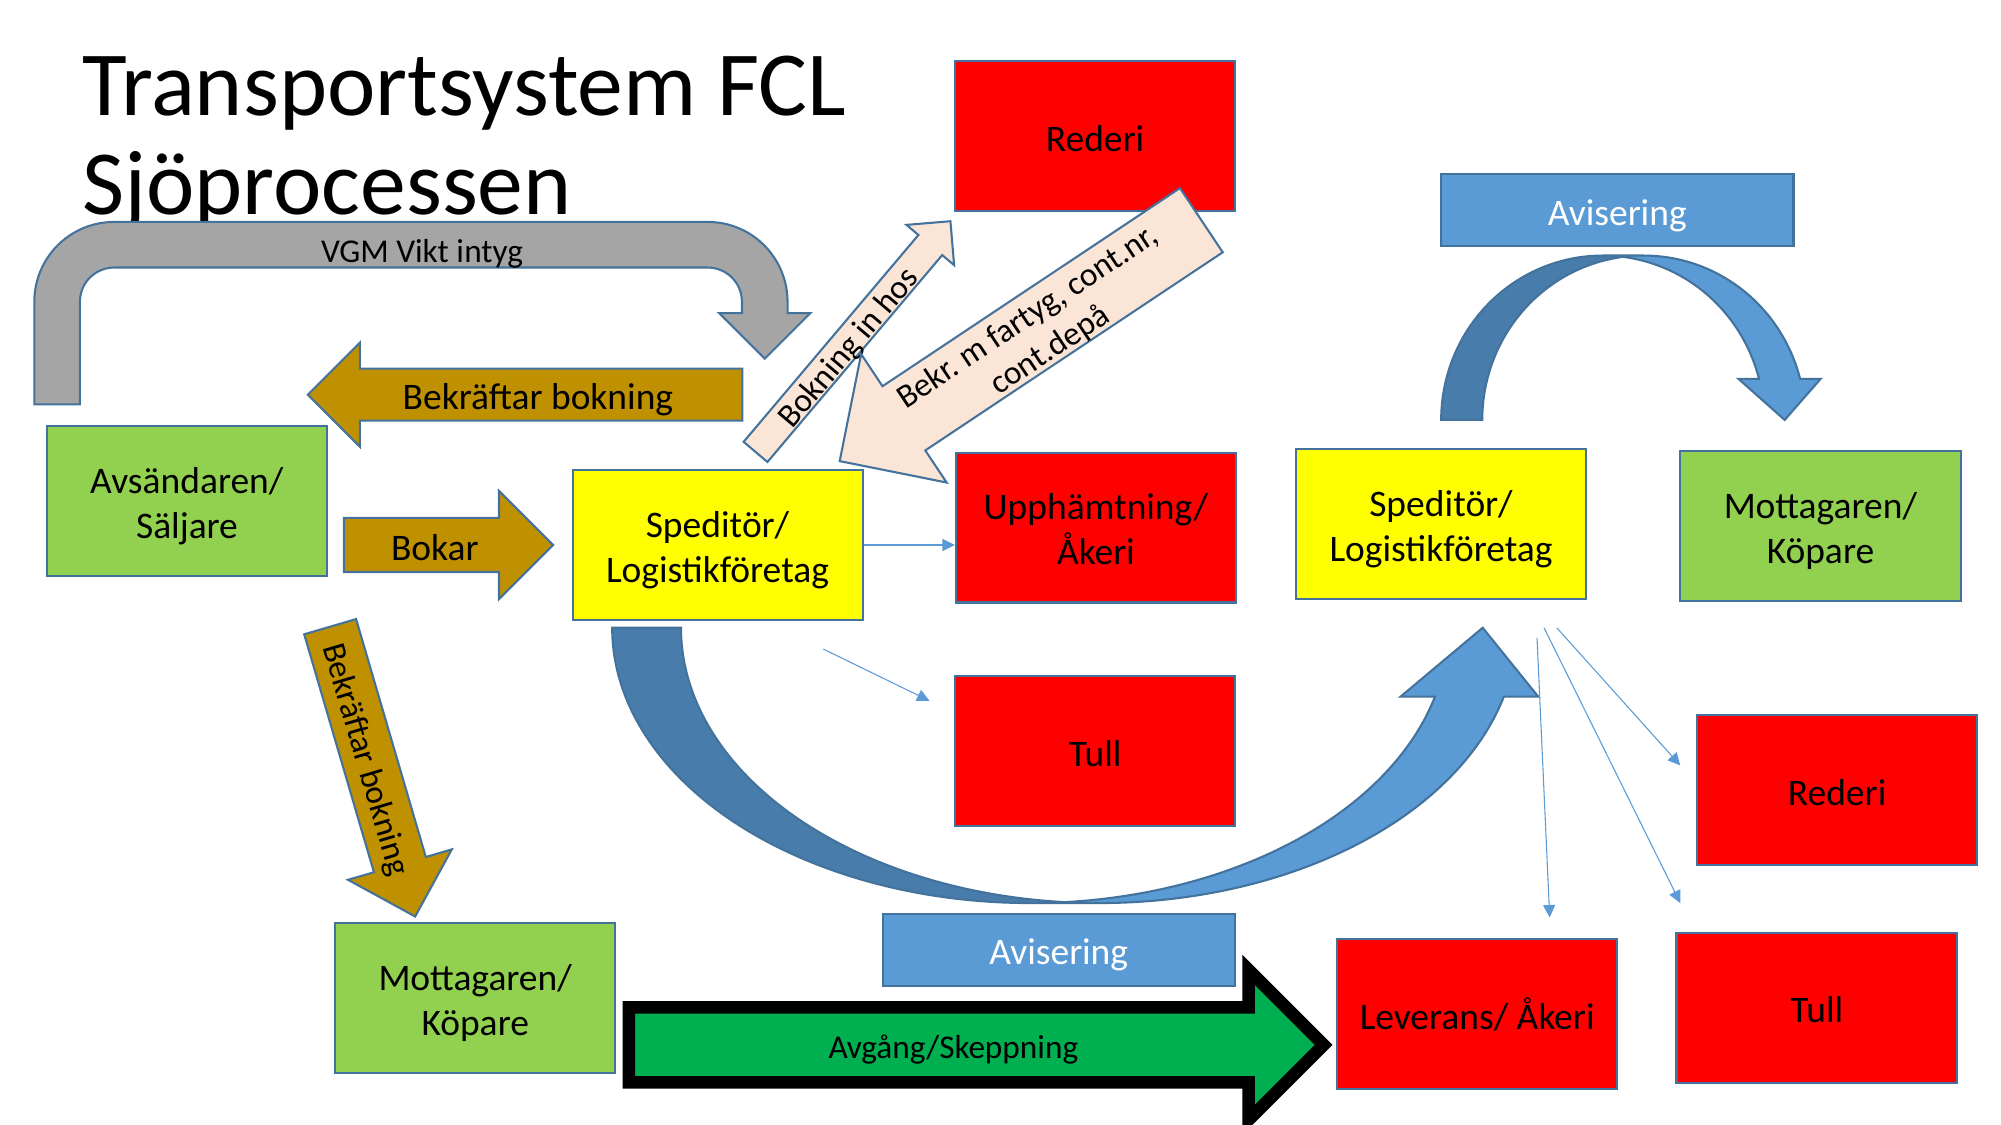

# Transportsystem FCL Sjöprocessen
Rederi
Avisering
VGM Vikt intyg

Bekr. m fartyg, cont.nr, cont.depå

Bokning in hos
Bekräftar bokning
Avsändaren/
Säljare
Speditör/
Logistikföretag
Mottagaren/
Köpare
Upphämtning/ Åkeri
Speditör/
Logistikföretag
Bokar
Tull
Rederi
Bekräftar bokning
Avisering
Mottagaren/
Köpare
Tull
Leverans/ Åkeri
Avgång/Skeppning